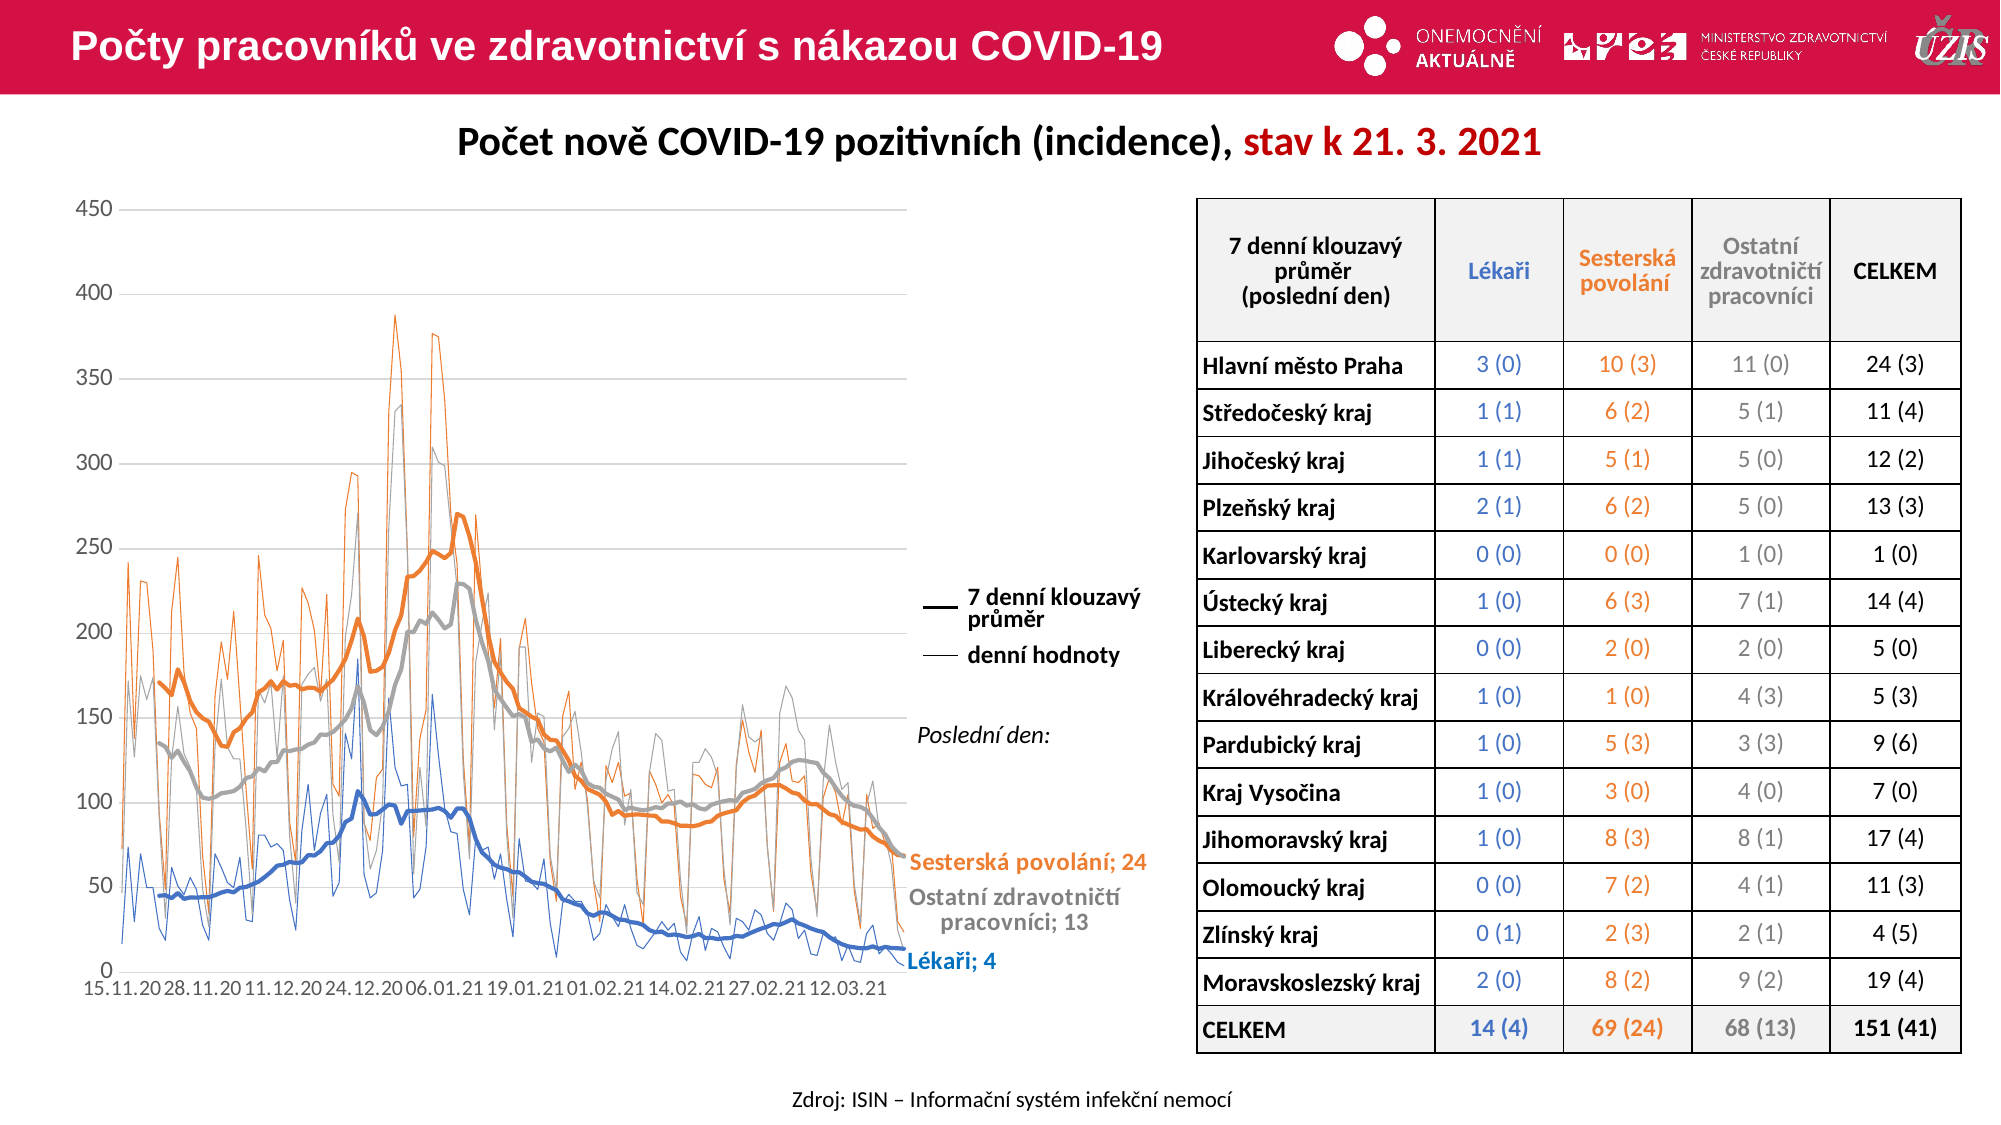

# Počty pracovníků ve zdravotnictví s nákazou COVID-19
Počet nově COVID-19 pozitivních (incidence), stav k 21. 3. 2021

### Chart

| Category | Lékaři | Sesterská povolání | Ostatní zdravotničtí pracovníci |
|---|---|---|---|
| 15.11.20 | 17.0 | 73.0 | 47.0 |
| 16.11.20 | 74.0 | 242.0 | 172.0 |
| 17.11.20 | 30.0 | 138.0 | 127.0 |
| 18.11.20 | 70.0 | 231.0 | 175.0 |
| 19.11.20 | 50.0 | 230.0 | 161.0 |
| 20.11.20 | 50.0 | 190.0 | 174.0 |
| 21.11.20 | 26.0 | 94.0 | 91.0 |
| 22.11.20 | 19.0 | 49.0 | 32.0 |
| 23.11.20 | 62.0 | 213.0 | 126.0 |
| 24.11.20 | 51.0 | 245.0 | 157.0 |
| 25.11.20 | 46.0 | 177.0 | 129.0 |
| 26.11.20 | 56.0 | 153.0 | 121.0 |
| 27.11.20 | 49.0 | 144.0 | 108.0 |
| 28.11.20 | 28.0 | 69.0 | 49.0 |
| 29.11.20 | 19.0 | 35.0 | 27.0 |
| 30.11.20 | 70.0 | 163.0 | 133.0 |
| 01.12.20 | 62.0 | 195.0 | 173.0 |
| 02.12.20 | 53.0 | 173.0 | 133.0 |
| 03.12.20 | 50.0 | 213.0 | 126.0 |
| 04.12.20 | 68.0 | 161.0 | 126.0 |
| 05.12.20 | 31.0 | 108.0 | 85.0 |
| 06.12.20 | 30.0 | 61.0 | 34.0 |
| 07.12.20 | 81.0 | 246.0 | 167.0 |
| 08.12.20 | 81.0 | 211.0 | 159.0 |
| 09.12.20 | 74.0 | 203.0 | 171.0 |
| 10.12.20 | 76.0 | 178.0 | 127.0 |
| 11.12.20 | 72.0 | 196.0 | 175.0 |
| 12.12.20 | 43.0 | 89.0 | 81.0 |
| 13.12.20 | 25.0 | 65.0 | 41.0 |
| 14.12.20 | 84.0 | 227.0 | 170.0 |
| 15.12.20 | 111.0 | 218.0 | 176.0 |
| 16.12.20 | 72.0 | 202.0 | 180.0 |
| 17.12.20 | 94.0 | 163.0 | 160.0 |
| 18.12.20 | 105.0 | 223.0 | 173.0 |
| 19.12.20 | 45.0 | 111.0 | 93.0 |
| 20.12.20 | 53.0 | 104.0 | 65.0 |
| 21.12.20 | 141.0 | 273.0 | 198.0 |
| 22.12.20 | 126.0 | 295.0 | 223.0 |
| 23.12.20 | 185.0 | 293.0 | 271.0 |
| 24.12.20 | 58.0 | 88.0 | 90.0 |
| 25.12.20 | 44.0 | 78.0 | 61.0 |
| 26.12.20 | 47.0 | 115.0 | 72.0 |
| 27.12.20 | 72.0 | 120.0 | 100.0 |
| 28.12.20 | 162.0 | 331.0 | 263.0 |
| 29.12.20 | 121.0 | 388.0 | 331.0 |
| 30.12.20 | 110.0 | 355.0 | 335.0 |
| 31.12.20 | 111.0 | 248.0 | 246.0 |
| 01.01.21 | 44.0 | 80.0 | 58.0 |
| 02.01.21 | 49.0 | 138.0 | 121.0 |
| 03.01.21 | 74.0 | 155.0 | 86.0 |
| 04.01.21 | 164.0 | 377.0 | 310.0 |
| 05.01.21 | 128.0 | 375.0 | 301.0 |
| 06.01.21 | 97.0 | 338.0 | 299.0 |
| 07.01.21 | 83.0 | 270.0 | 263.0 |
| 08.01.21 | 82.0 | 241.0 | 227.0 |
| 09.01.21 | 49.0 | 126.0 | 118.0 |
| 10.01.21 | 34.0 | 74.0 | 67.0 |
| 11.01.21 | 79.0 | 270.0 | 183.0 |
| 12.01.21 | 72.0 | 226.0 | 206.0 |
| 13.01.21 | 74.0 | 190.0 | 224.0 |
| 14.01.21 | 55.0 | 156.0 | 143.0 |
| 15.01.21 | 70.0 | 197.0 | 189.0 |
| 16.01.21 | 43.0 | 87.0 | 81.0 |
| 17.01.21 | 21.0 | 45.0 | 32.0 |
| 18.01.21 | 79.0 | 191.0 | 192.0 |
| 19.01.21 | 54.0 | 209.0 | 192.0 |
| 20.01.21 | 53.0 | 171.0 | 124.0 |
| 21.01.21 | 49.0 | 144.0 | 153.0 |
| 22.01.21 | 67.0 | 136.0 | 151.0 |
| 23.01.21 | 29.0 | 65.0 | 69.0 |
| 24.01.21 | 9.0 | 42.0 | 48.0 |
| 25.01.21 | 41.0 | 151.0 | 139.0 |
| 26.01.21 | 46.0 | 166.0 | 144.0 |
| 27.01.21 | 42.0 | 108.0 | 154.0 |
| 28.01.21 | 42.0 | 124.0 | 130.0 |
| 29.01.21 | 35.0 | 102.0 | 98.0 |
| 30.01.21 | 19.0 | 53.0 | 54.0 |
| 31.01.21 | 23.0 | 30.0 | 44.0 |
| 01.02.21 | 40.0 | 122.0 | 114.0 |
| 02.02.21 | 33.0 | 112.0 | 132.0 |
| 03.02.21 | 27.0 | 124.0 | 142.0 |
| 04.02.21 | 40.0 | 104.0 | 87.0 |
| 05.02.21 | 26.0 | 106.0 | 108.0 |
| 06.02.21 | 16.0 | 55.0 | 47.0 |
| 07.02.21 | 14.0 | 28.0 | 40.0 |
| 08.02.21 | 19.0 | 119.0 | 118.0 |
| 09.02.21 | 24.0 | 111.0 | 141.0 |
| 10.02.21 | 30.0 | 100.0 | 137.0 |
| 11.02.21 | 25.0 | 105.0 | 107.0 |
| 12.02.21 | 29.0 | 98.0 | 108.0 |
| 13.02.21 | 12.0 | 45.0 | 55.0 |
| 14.02.21 | 7.0 | 28.0 | 23.0 |
| 15.02.21 | 23.0 | 117.0 | 124.0 |
| 16.02.21 | 33.0 | 116.0 | 124.0 |
| 17.02.21 | 13.0 | 111.0 | 132.0 |
| 18.02.21 | 26.0 | 109.0 | 127.0 |
| 19.02.21 | 24.0 | 121.0 | 116.0 |
| 20.02.21 | 15.0 | 55.0 | 61.0 |
| 21.02.21 | 8.0 | 35.0 | 28.0 |
| 22.02.21 | 32.0 | 123.0 | 120.0 |
| 23.02.21 | 30.0 | 149.0 | 158.0 |
| 24.02.21 | 25.0 | 130.0 | 139.0 |
| 25.02.21 | 37.0 | 118.0 | 136.0 |
| 26.02.21 | 34.0 | 143.0 | 139.0 |
| 27.02.21 | 23.0 | 74.0 | 74.0 |
| 28.02.21 | 19.0 | 36.0 | 37.0 |
| 01.03.21 | 29.0 | 124.0 | 153.0 |
| 02.03.21 | 41.0 | 135.0 | 169.0 |
| 03.03.21 | 37.0 | 113.0 | 162.0 |
| 04.03.21 | 20.0 | 112.0 | 143.0 |
| 05.03.21 | 25.0 | 116.0 | 137.0 |
| 06.03.21 | 11.0 | 59.0 | 68.0 |
| 07.03.21 | 10.0 | 36.0 | 33.0 |
| 08.03.21 | 23.0 | 103.0 | 113.0 |
| 09.03.21 | 20.0 | 115.0 | 146.0 |
| 10.03.21 | 21.0 | 106.0 | 124.0 |
| 11.03.21 | 7.0 | 87.0 | 108.0 |
| 12.03.21 | 16.0 | 105.0 | 112.0 |
| 13.03.21 | 7.0 | 48.0 | 52.0 |
| 14.03.21 | 6.0 | 26.0 | 29.0 |
| 15.03.21 | 23.0 | 105.0 | 99.0 |
| 16.03.21 | 28.0 | 85.0 | 113.0 |
| 17.03.21 | 11.0 | 88.0 | 85.0 |
| 18.03.21 | 15.0 | 76.0 | 80.0 |
| 19.03.21 | 11.0 | 75.0 | 63.0 |
| 20.03.21 | 6.0 | 30.0 | 25.0 |
| 21.03.21 | 4.0 | 24.0 | 13.0 |
| 7 denní klouzavý průměr (poslední den) | Lékaři | Sesterská povolání | Ostatní zdravotničtí pracovníci | CELKEM |
| --- | --- | --- | --- | --- |
| Hlavní město Praha | 3 (0) | 10 (3) | 11 (0) | 24 (3) |
| Středočeský kraj | 1 (1) | 6 (2) | 5 (1) | 11 (4) |
| Jihočeský kraj | 1 (1) | 5 (1) | 5 (0) | 12 (2) |
| Plzeňský kraj | 2 (1) | 6 (2) | 5 (0) | 13 (3) |
| Karlovarský kraj | 0 (0) | 0 (0) | 1 (0) | 1 (0) |
| Ústecký kraj | 1 (0) | 6 (3) | 7 (1) | 14 (4) |
| Liberecký kraj | 0 (0) | 2 (0) | 2 (0) | 5 (0) |
| Královéhradecký kraj | 1 (0) | 1 (0) | 4 (3) | 5 (3) |
| Pardubický kraj | 1 (0) | 5 (3) | 3 (3) | 9 (6) |
| Kraj Vysočina | 1 (0) | 3 (0) | 4 (0) | 7 (0) |
| Jihomoravský kraj | 1 (0) | 8 (3) | 8 (1) | 17 (4) |
| Olomoucký kraj | 0 (0) | 7 (2) | 4 (1) | 11 (3) |
| Zlínský kraj | 0 (1) | 2 (3) | 2 (1) | 4 (5) |
| Moravskoslezský kraj | 2 (0) | 8 (2) | 9 (2) | 19 (4) |
| CELKEM | 14 (4) | 69 (24) | 68 (13) | 151 (41) |
7 denní klouzavý průměr
denní hodnoty
Poslední den:
Zdroj: ISIN – Informační systém infekční nemocí